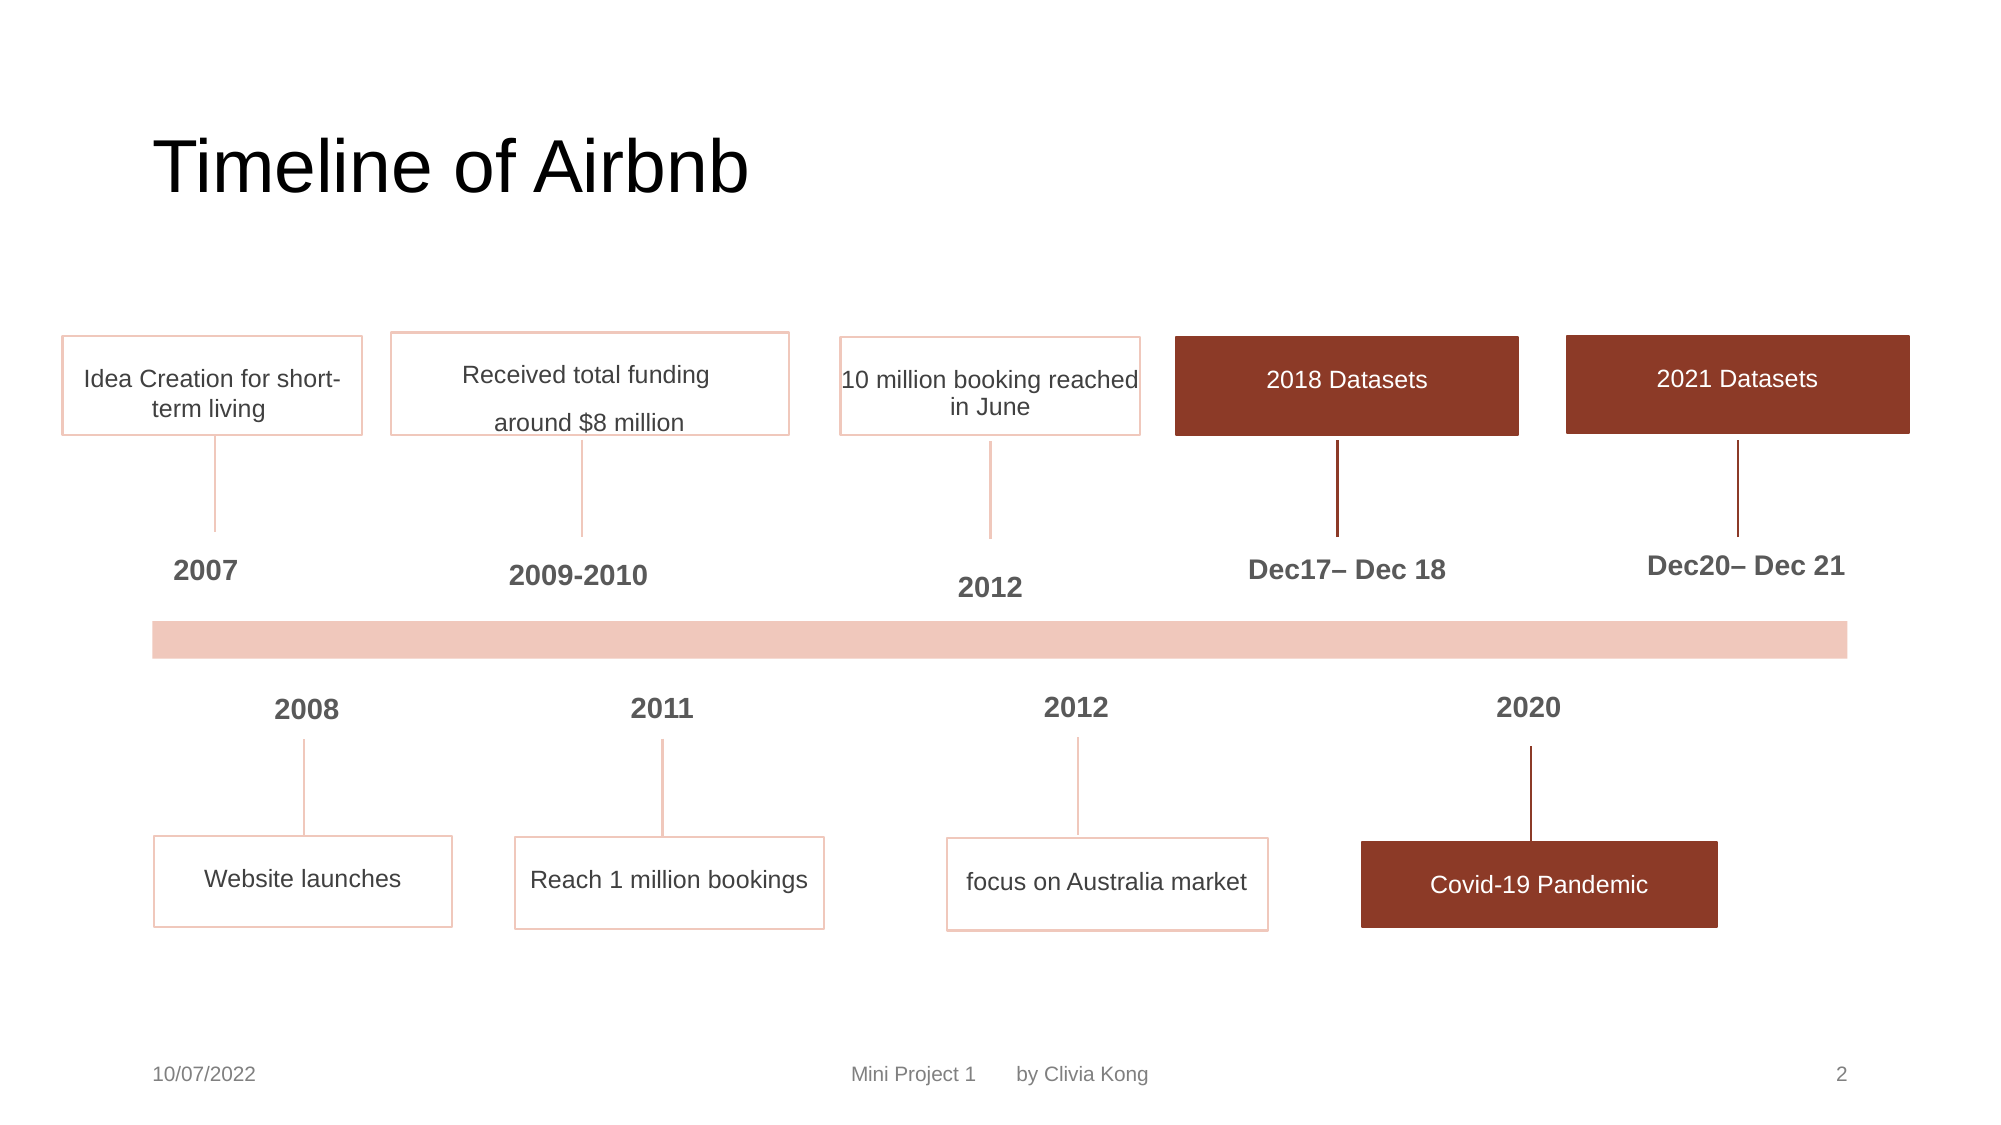

# Timeline of Airbnb
Received total funding
around $8 million
Idea Creation for short-term living
2021 Datasets

10 million booking reached in June
2018 Datasets

Dec20– Dec 21
Dec17– Dec 18
2007
2009-2010
2012

2012
2020
2011
2008
Website launches
Reach 1 million bookings
focus on Australia market
Covid-19 Pandemic

10/07/2022
Mini Project 1       by Clivia Kong
2